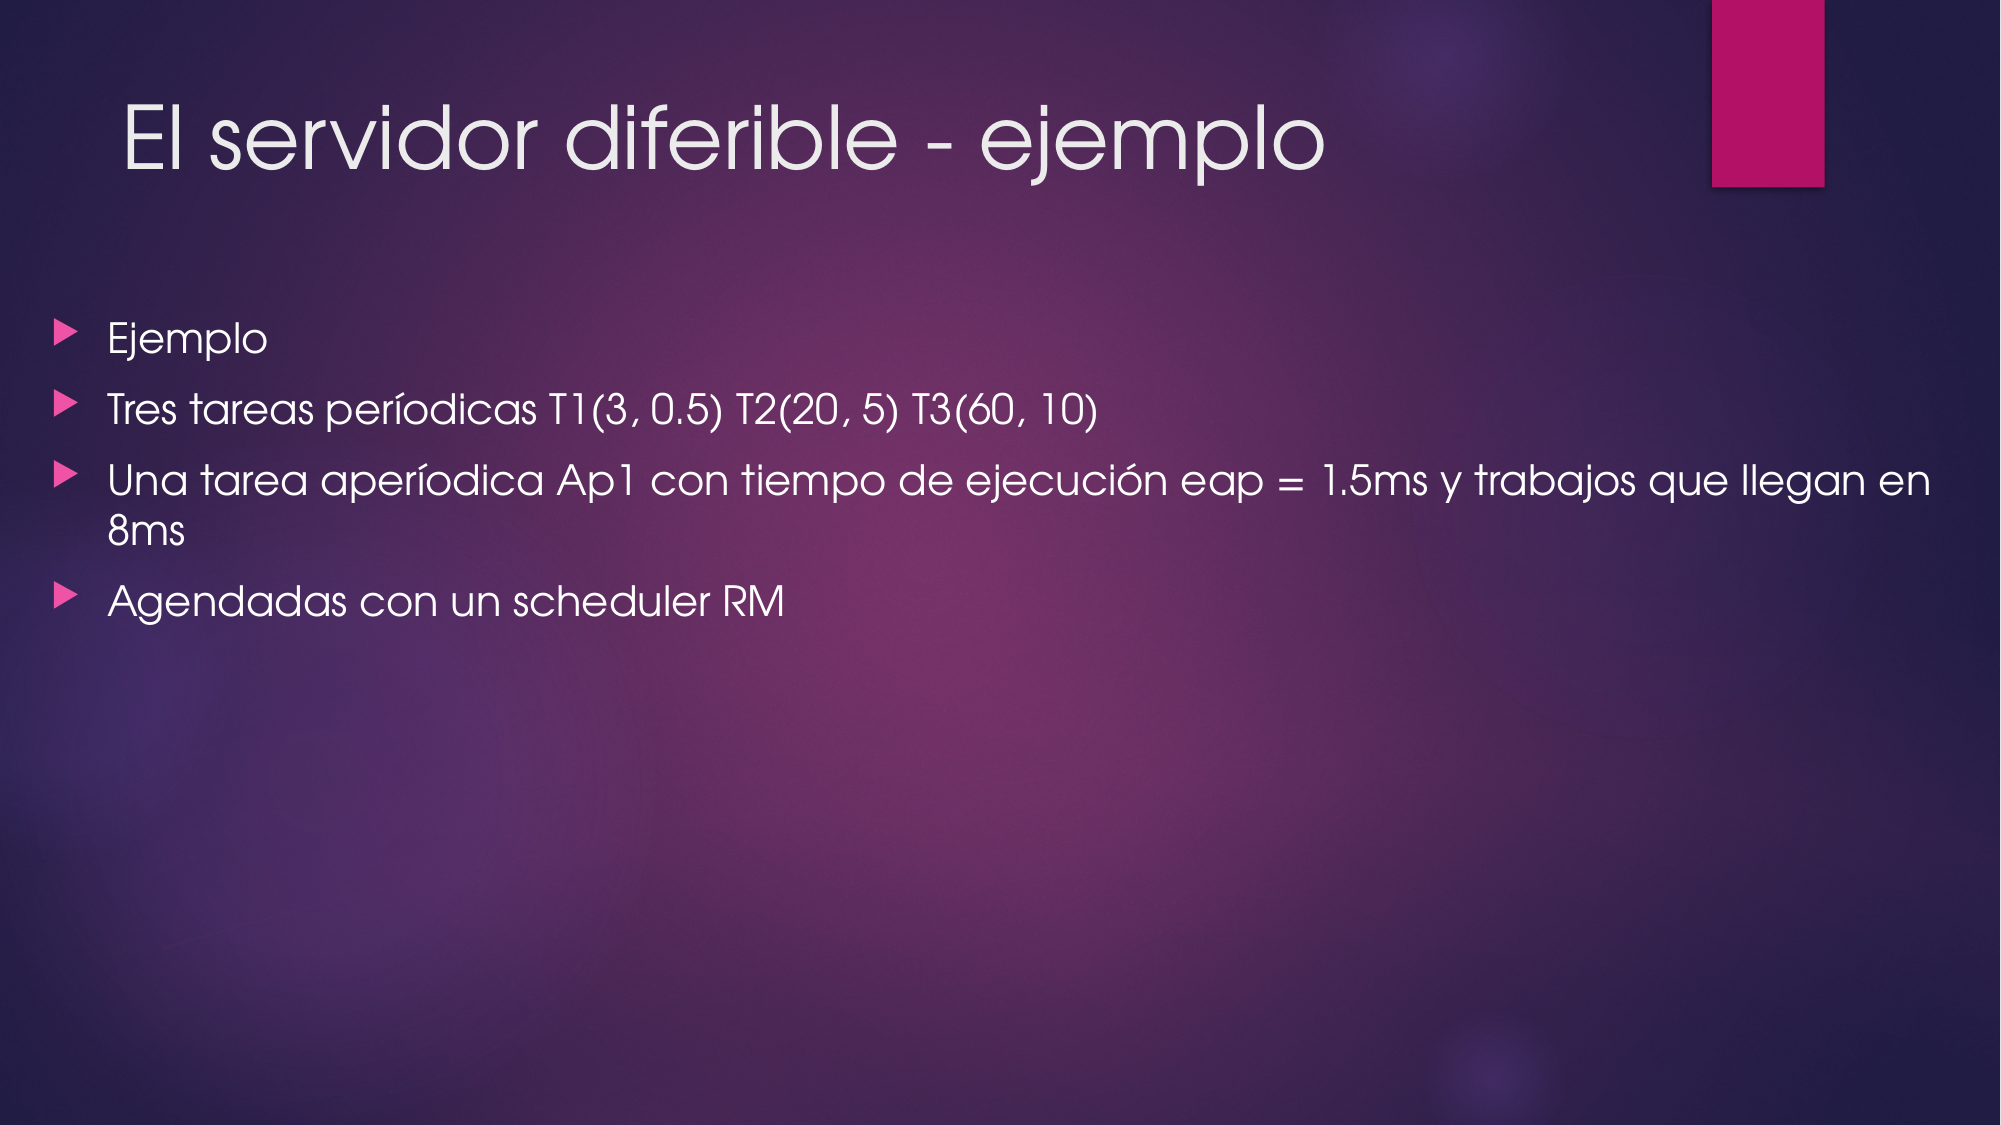

# El servidor diferible - ejemplo
Ejemplo
Tres tareas períodicas T1(3, 0.5) T2(20, 5) T3(60, 10)
Una tarea aperíodica Ap1 con tiempo de ejecución eap = 1.5ms y trabajos que llegan en 8ms
Agendadas con un scheduler RM